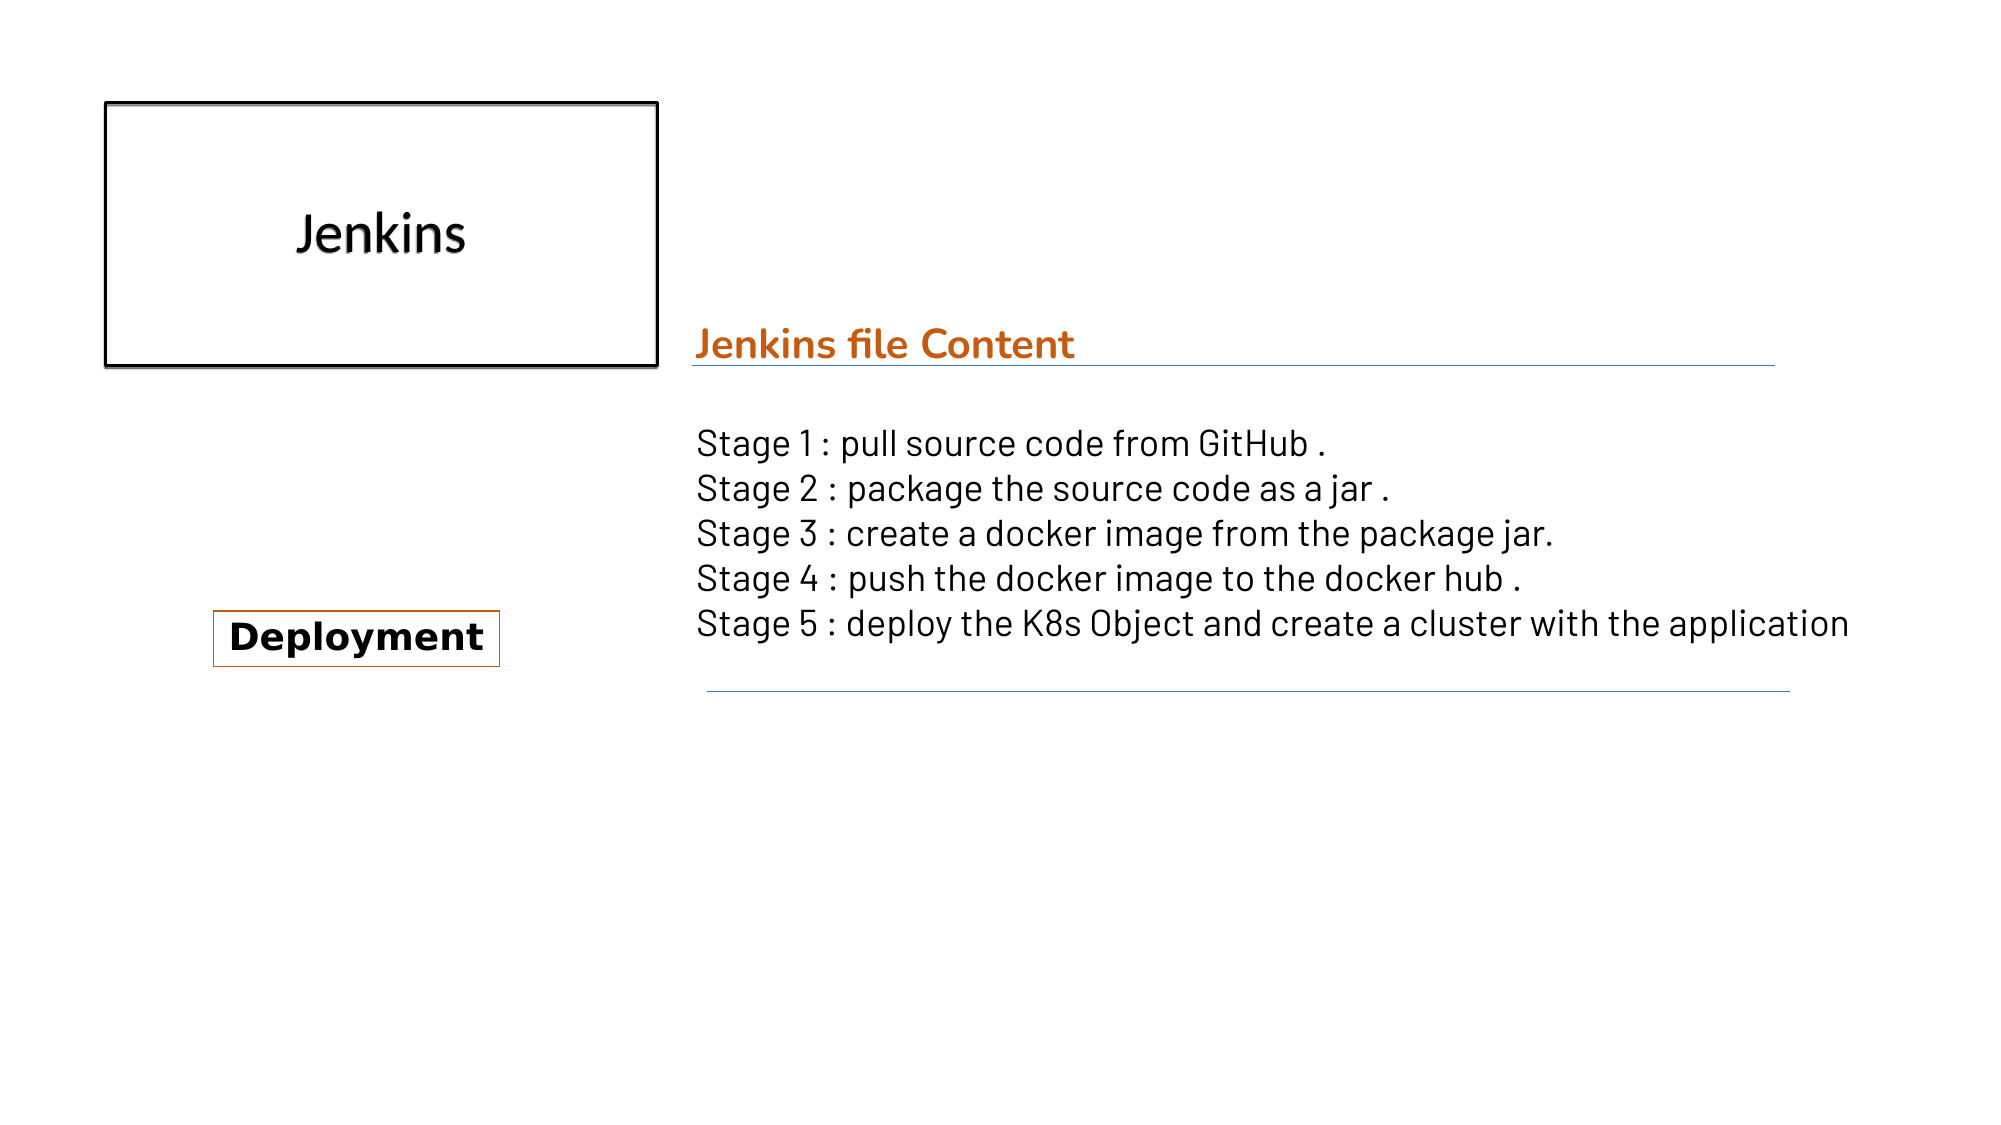

# Jenkins
Jenkins file Content
Stage 1 : pull source code from GitHub .
Stage 2 : package the source code as a jar .
Stage 3 : create a docker image from the package jar.
Stage 4 : push the docker image to the docker hub .
Stage 5 : deploy the K8s Object and create a cluster with the application

Deployment